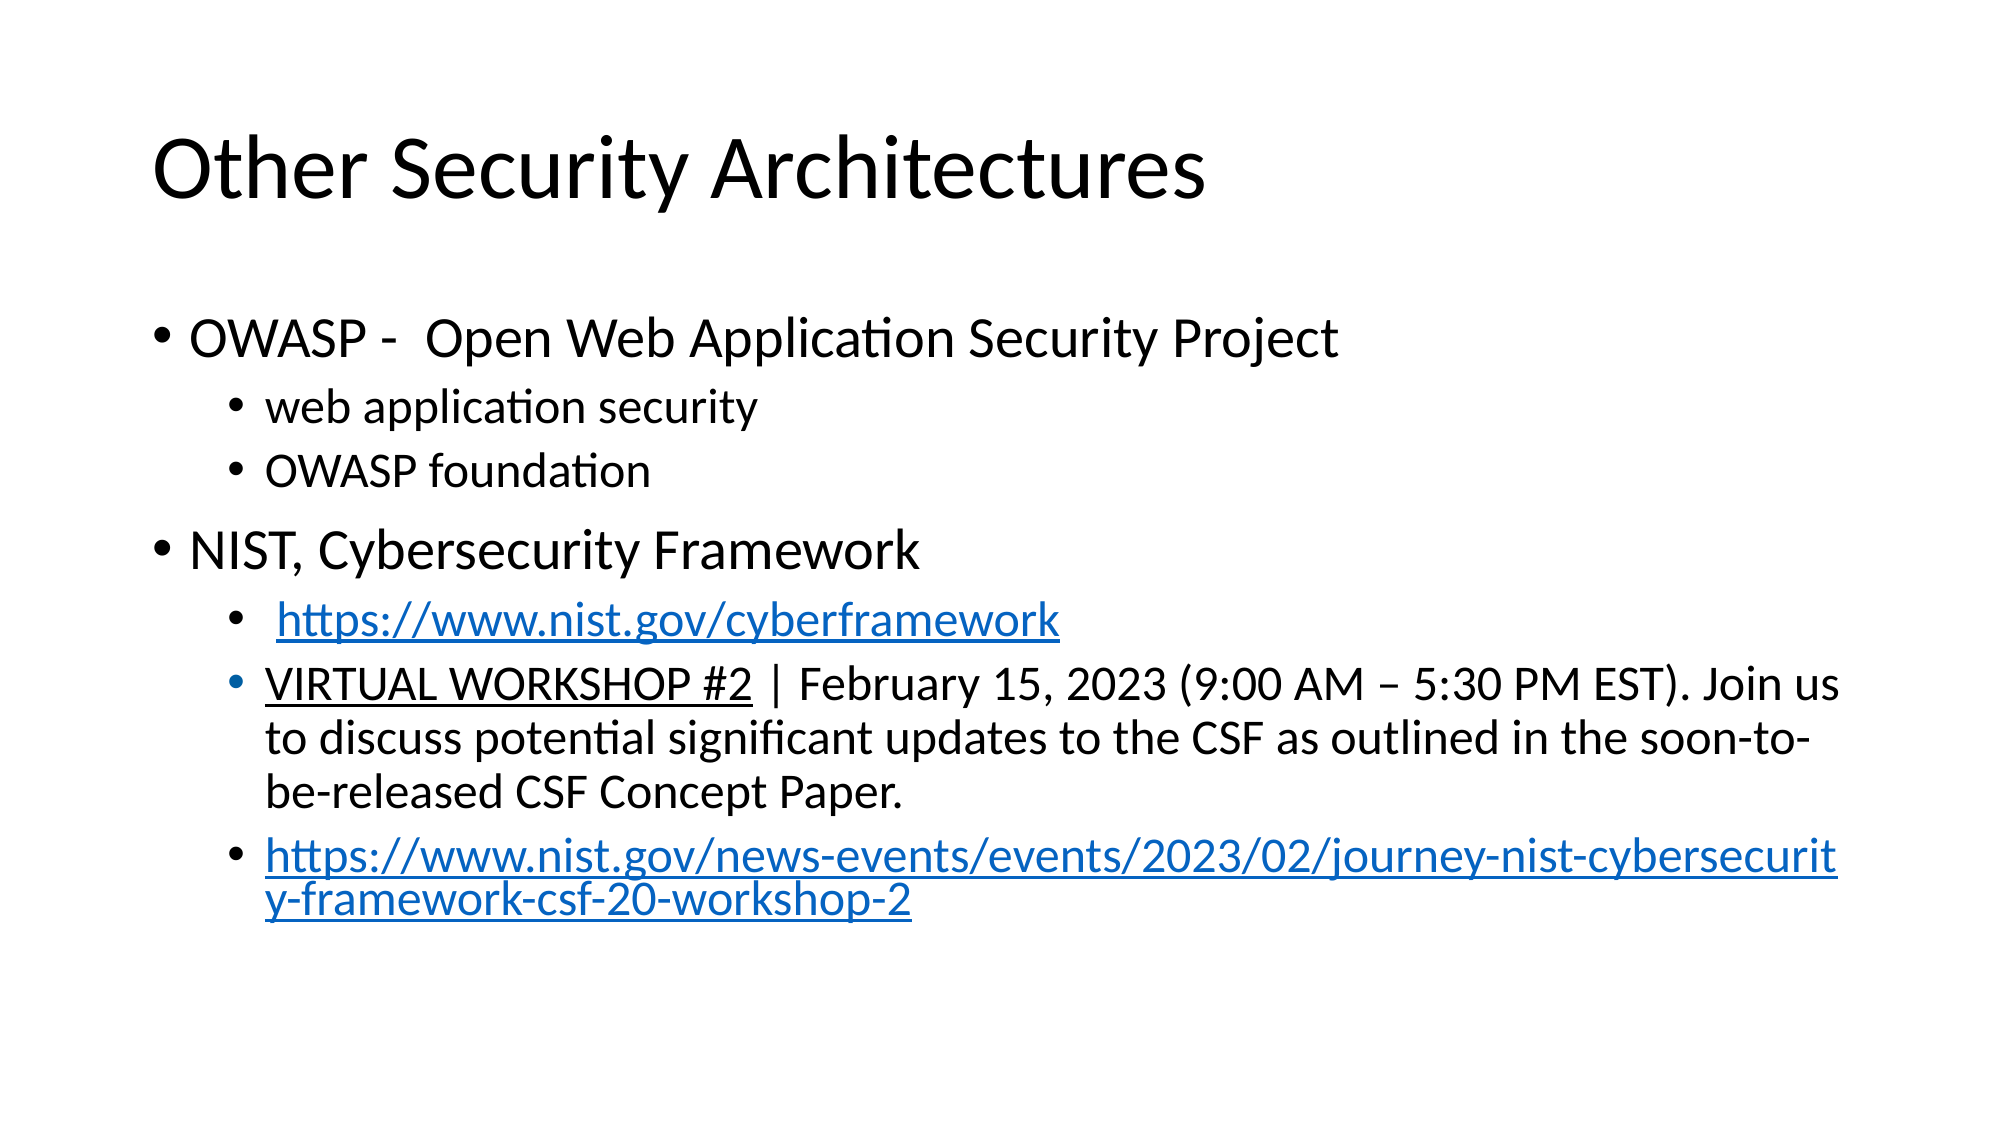

# Other Security Architectures
OWASP -  Open Web Application Security Project
web application security
OWASP foundation
NIST, Cybersecurity Framework
 https://www.nist.gov/cyberframework
VIRTUAL WORKSHOP #2 | February 15, 2023 (9:00 AM – 5:30 PM EST). Join us to discuss potential significant updates to the CSF as outlined in the soon-to-be-released CSF Concept Paper.
https://www.nist.gov/news-events/events/2023/02/journey-nist-cybersecurity-framework-csf-20-workshop-2